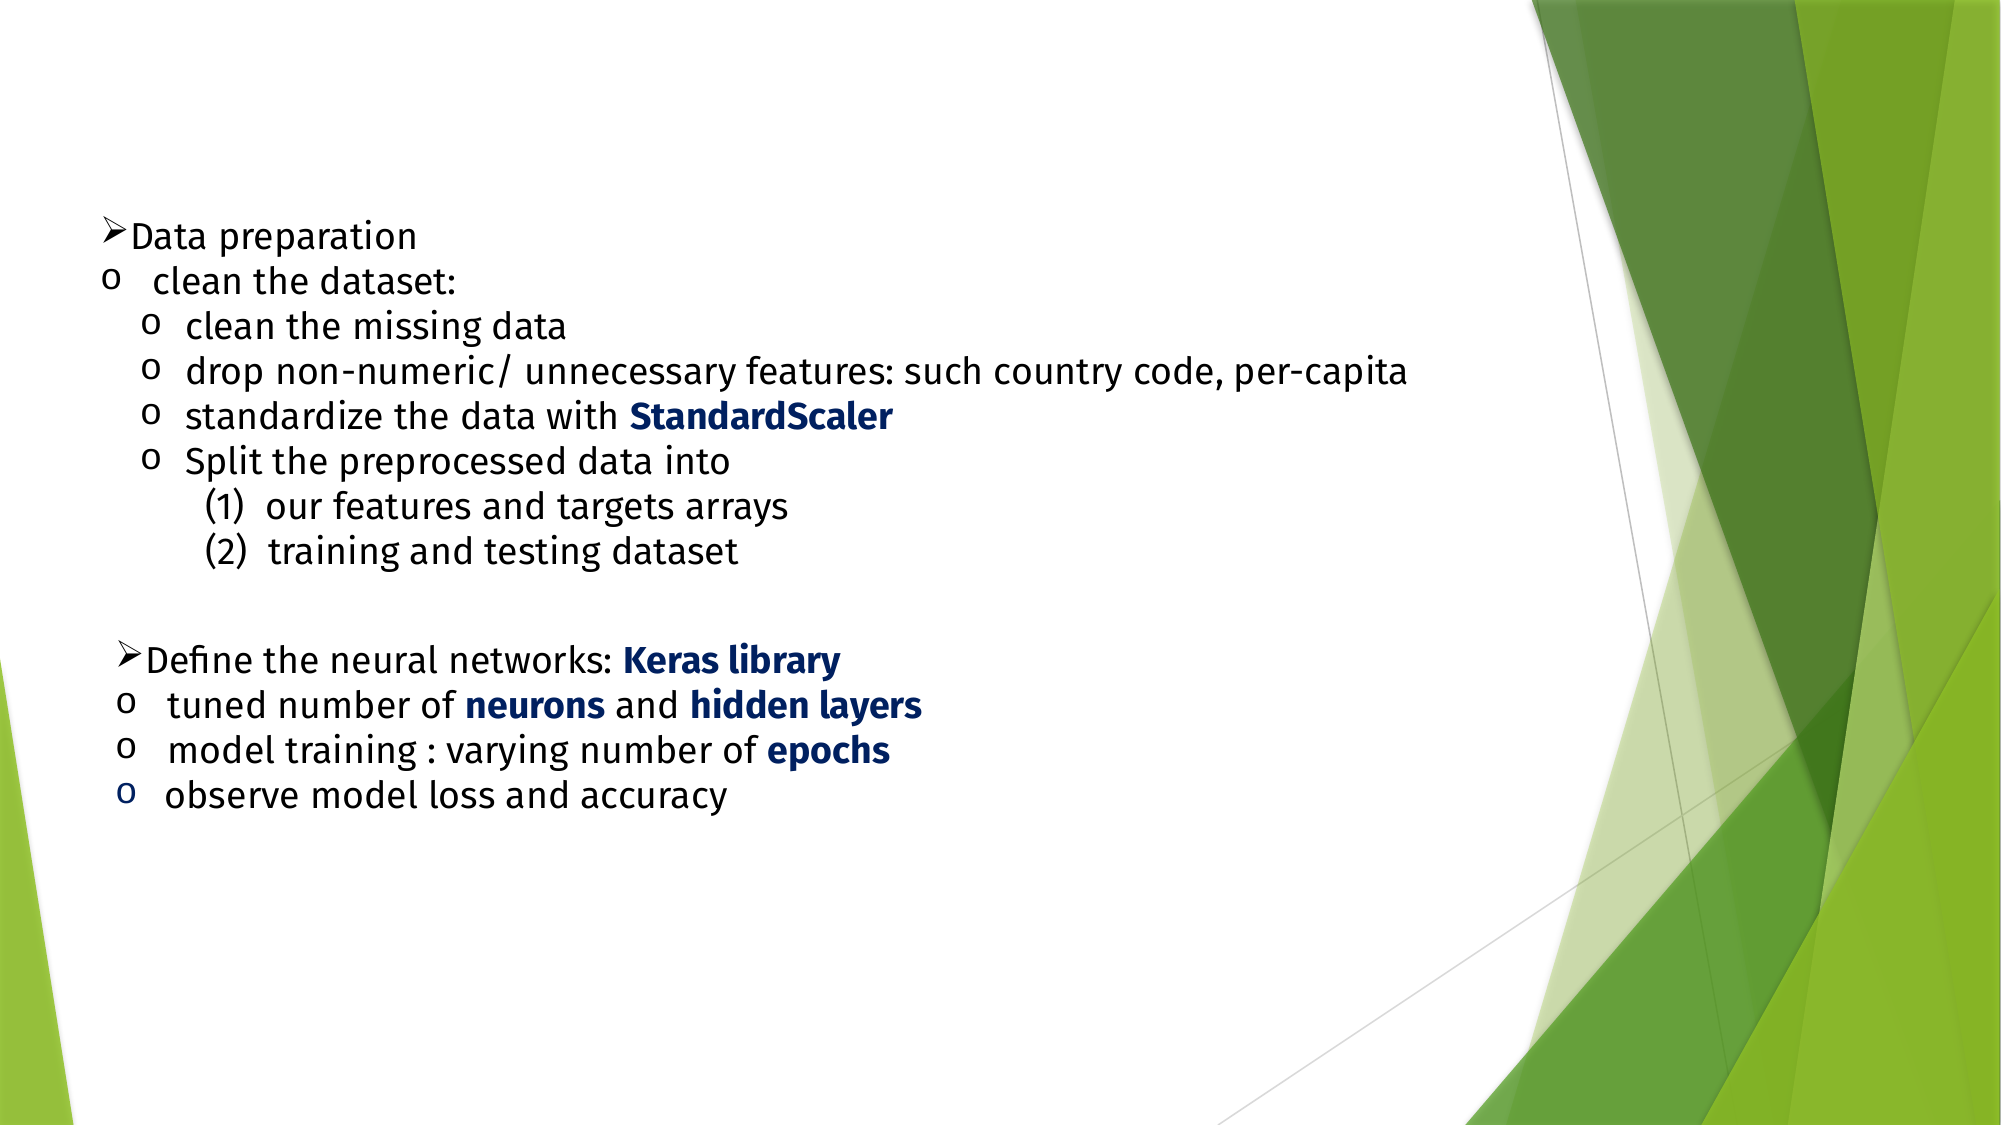

Data preparation
   clean the dataset:
 clean the missing data
 drop non-numeric/ unnecessary features: such country code, per-capita
 standardize the data with StandardScaler
 Split the preprocessed data into
   (1)  our features and targets arrays
   (2)  training and testing dataset

Define the neural networks: Keras library
   tuned number of neurons and hidden layers
   model training : varying number of epochs
   observe model loss and accuracy